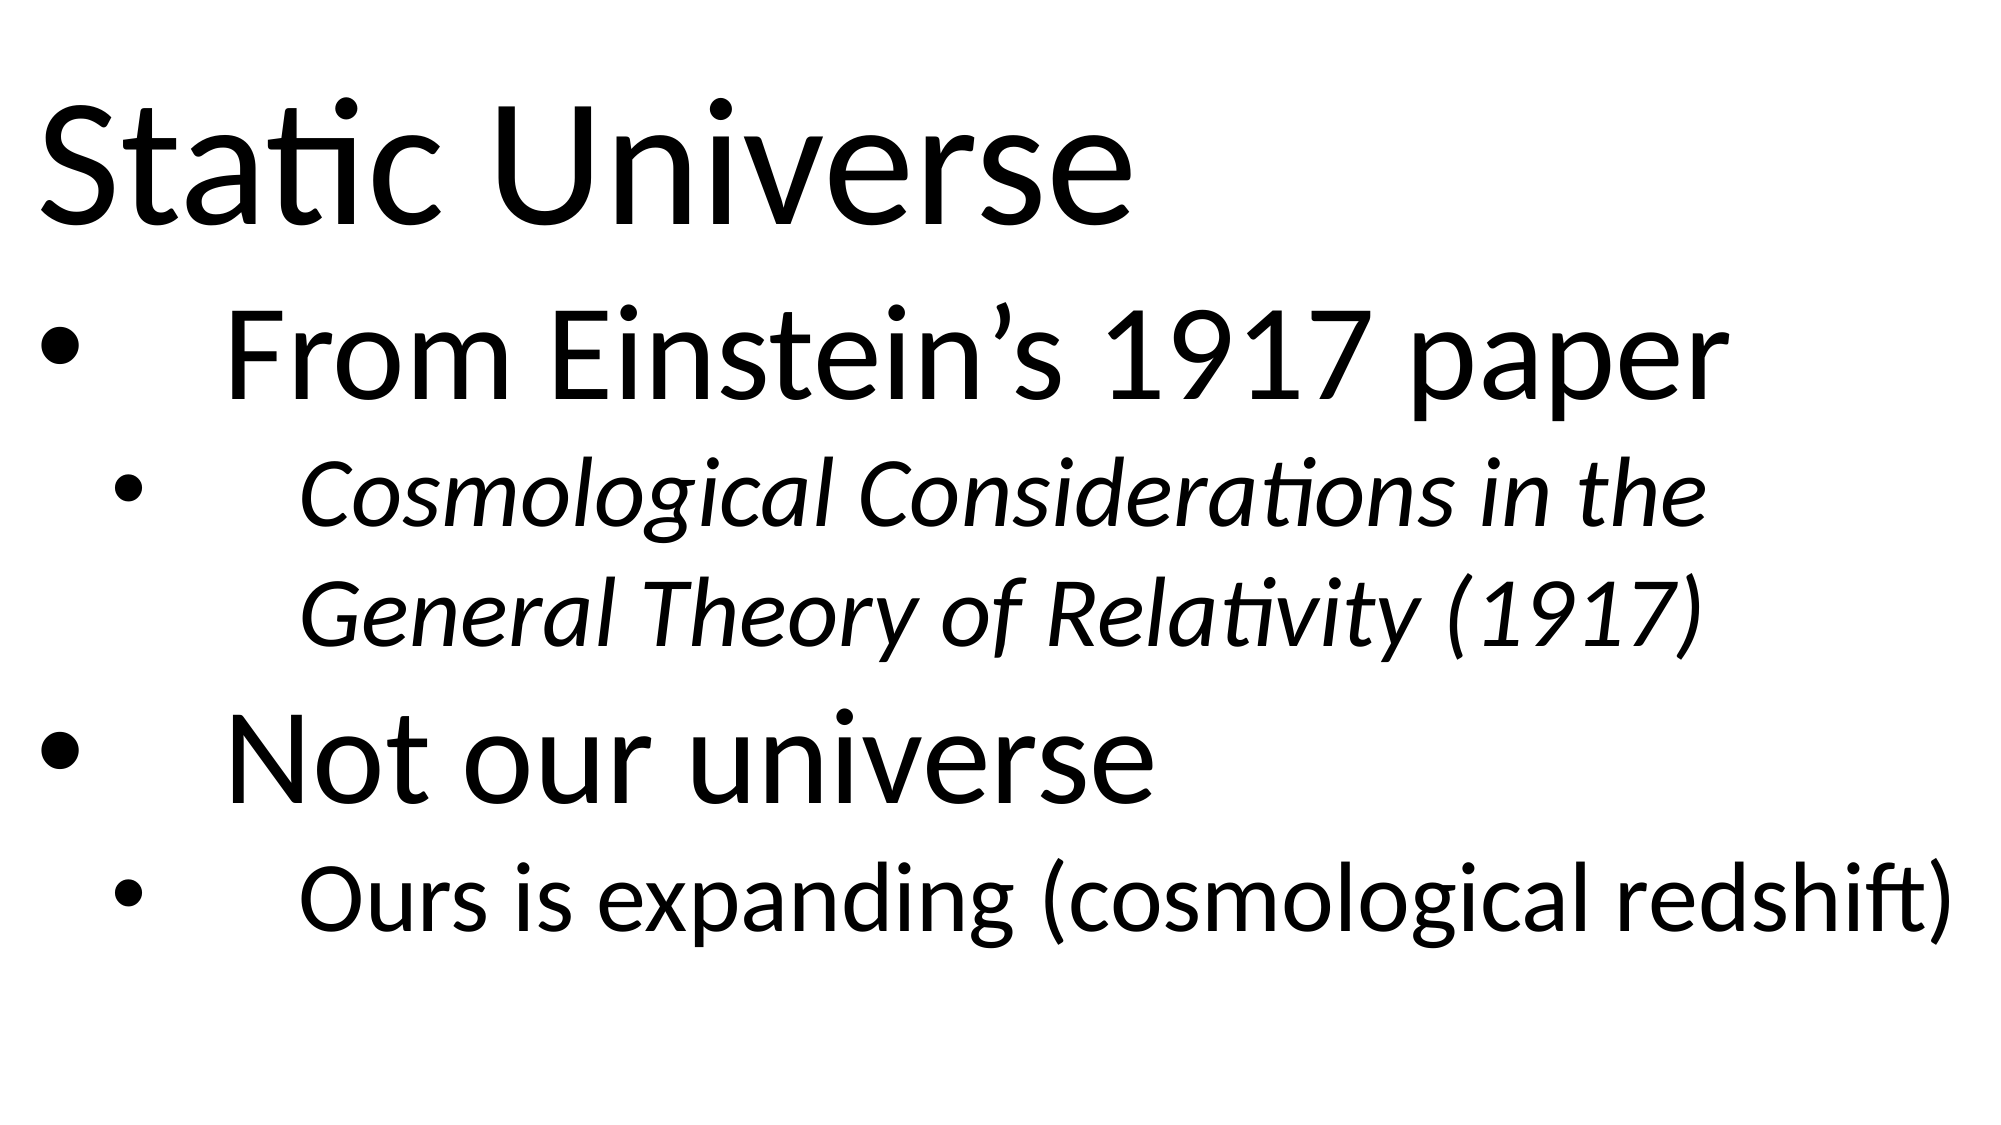

Static Universe
From Einstein’s 1917 paper
Cosmological Considerations in the General Theory of Relativity (1917)
Not our universe
Ours is expanding (cosmological redshift)